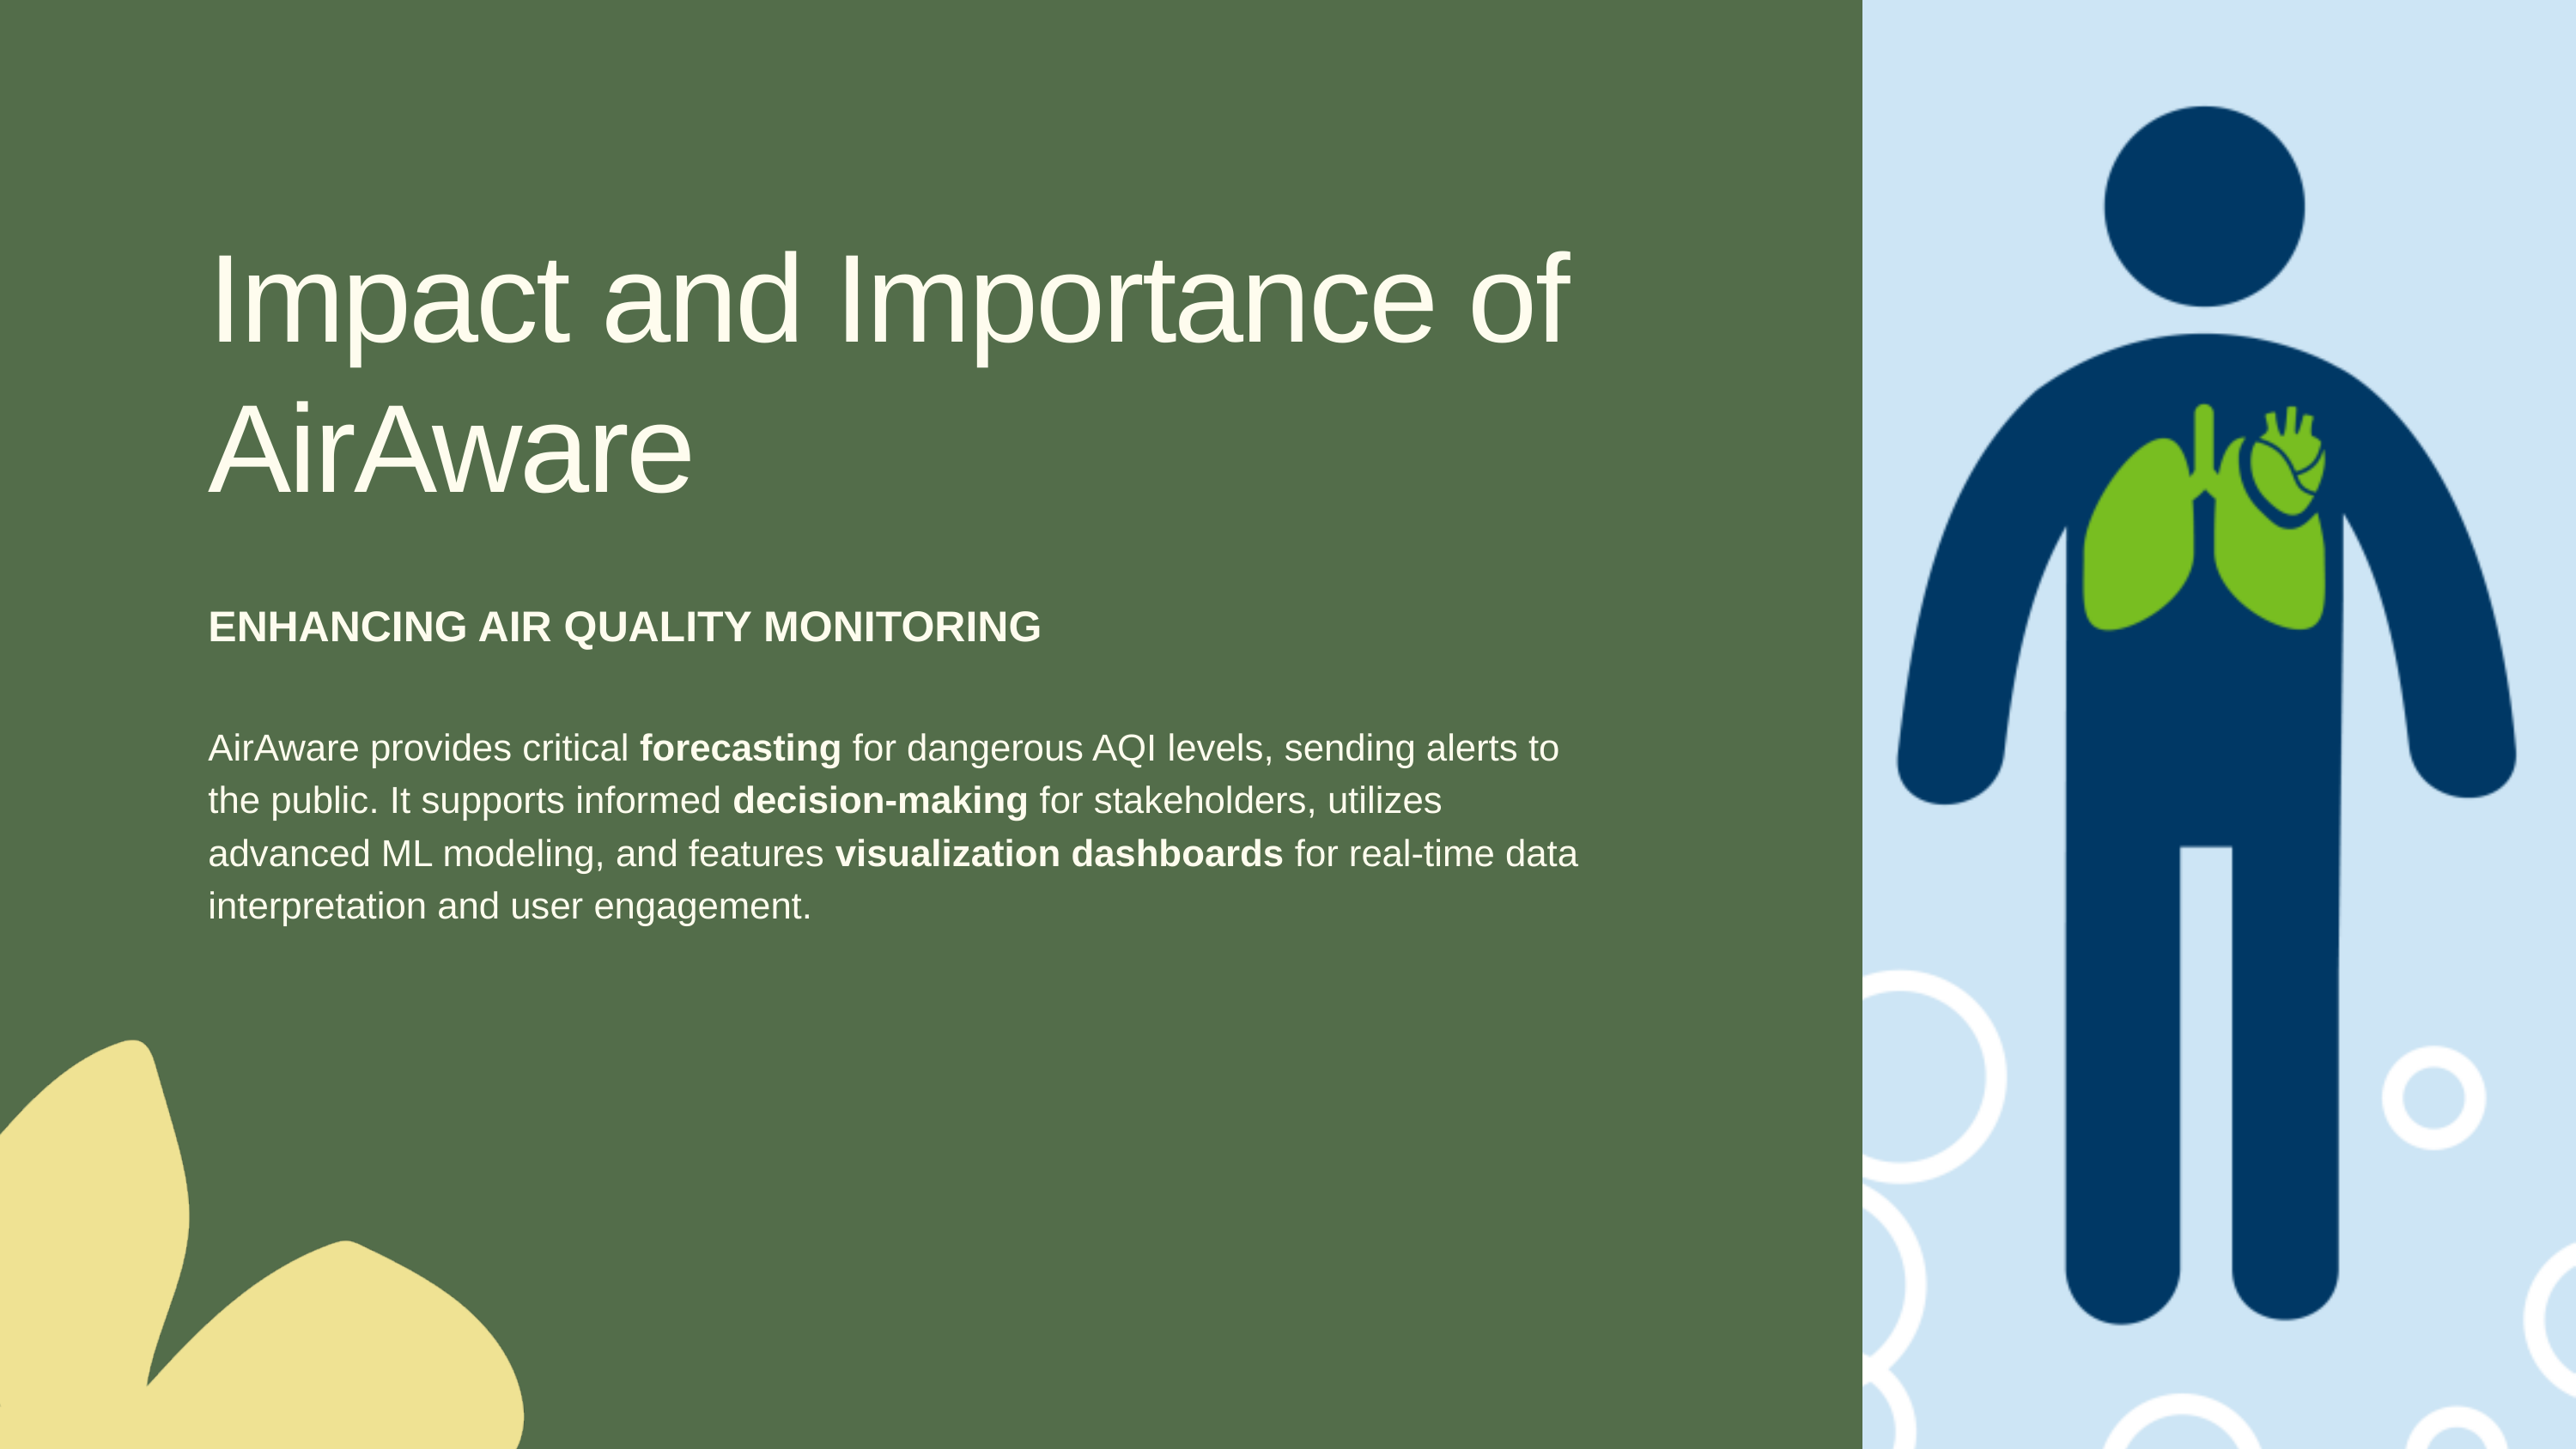

Impact and Importance of AirAware
ENHANCING AIR QUALITY MONITORING
AirAware provides critical forecasting for dangerous AQI levels, sending alerts to the public. It supports informed decision-making for stakeholders, utilizes advanced ML modeling, and features visualization dashboards for real-time data interpretation and user engagement.